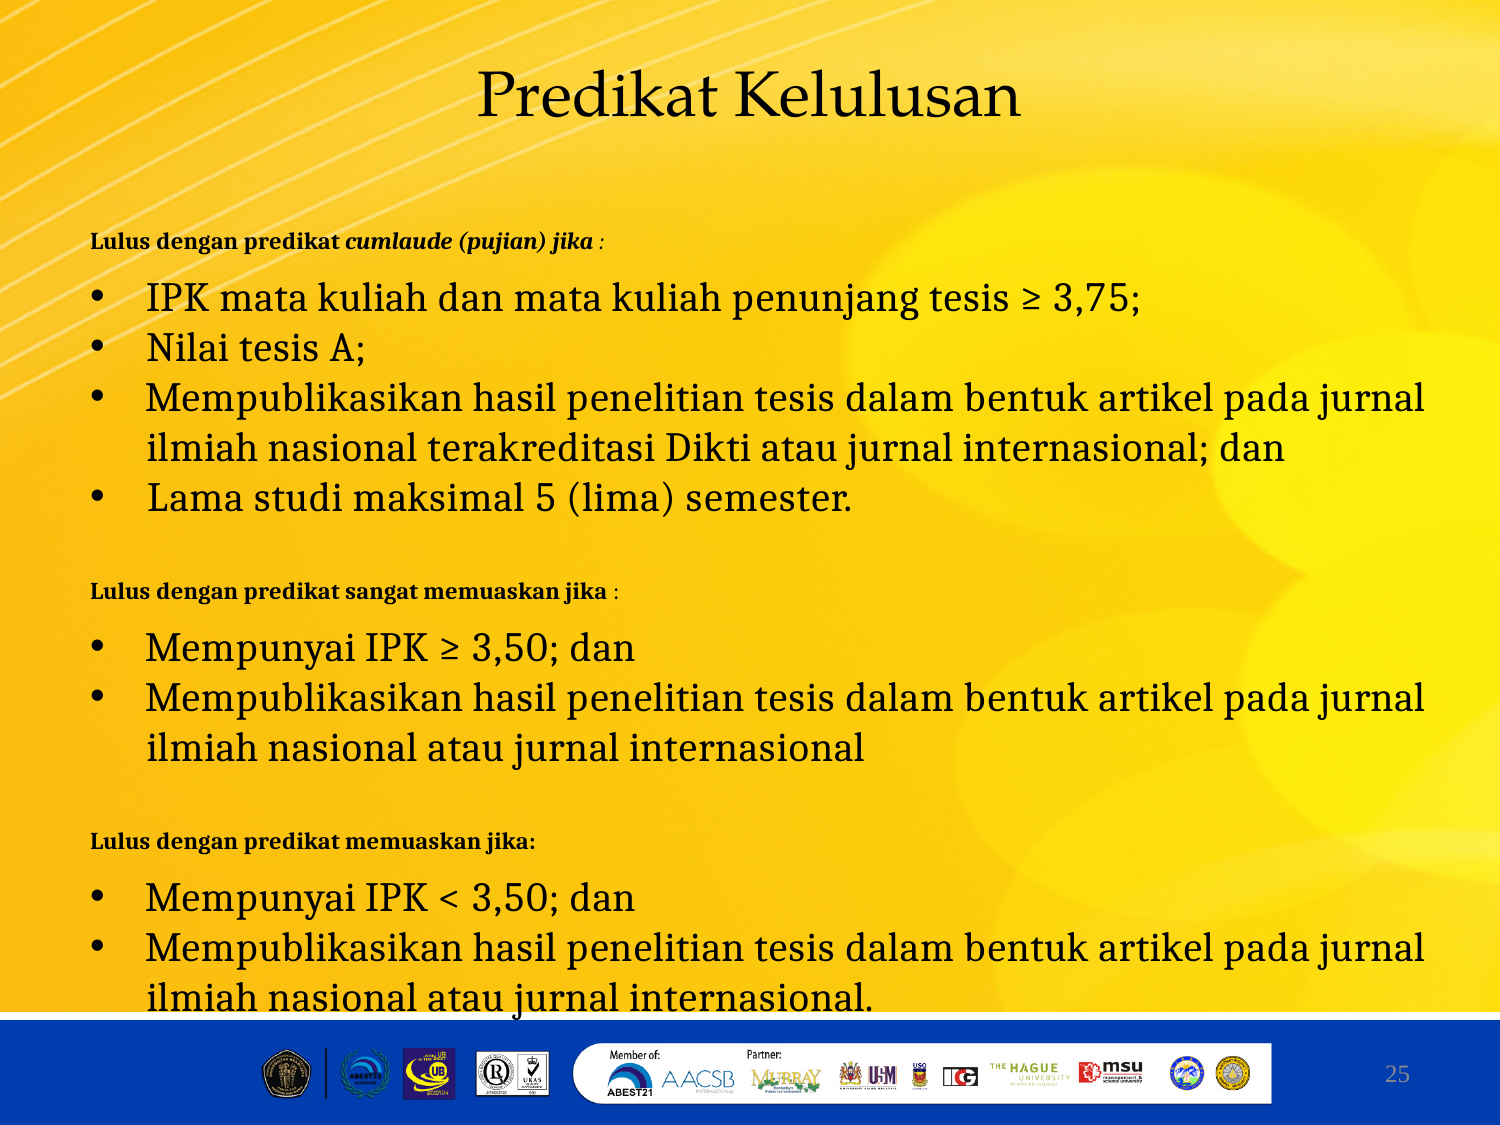

# Predikat Kelulusan
Lulus dengan predikat cumlaude (pujian) jika :
IPK mata kuliah dan mata kuliah penunjang tesis ≥ 3,75;
Nilai tesis A;
Mempublikasikan hasil penelitian tesis dalam bentuk artikel pada jurnal ilmiah nasional terakreditasi Dikti atau jurnal internasional; dan
Lama studi maksimal 5 (lima) semester.

Lulus dengan predikat sangat memuaskan jika :
Mempunyai IPK ≥ 3,50; dan
Mempublikasikan hasil penelitian tesis dalam bentuk artikel pada jurnal ilmiah nasional atau jurnal internasional

Lulus dengan predikat memuaskan jika:
Mempunyai IPK < 3,50; dan
Mempublikasikan hasil penelitian tesis dalam bentuk artikel pada jurnal ilmiah nasional atau jurnal internasional.

25